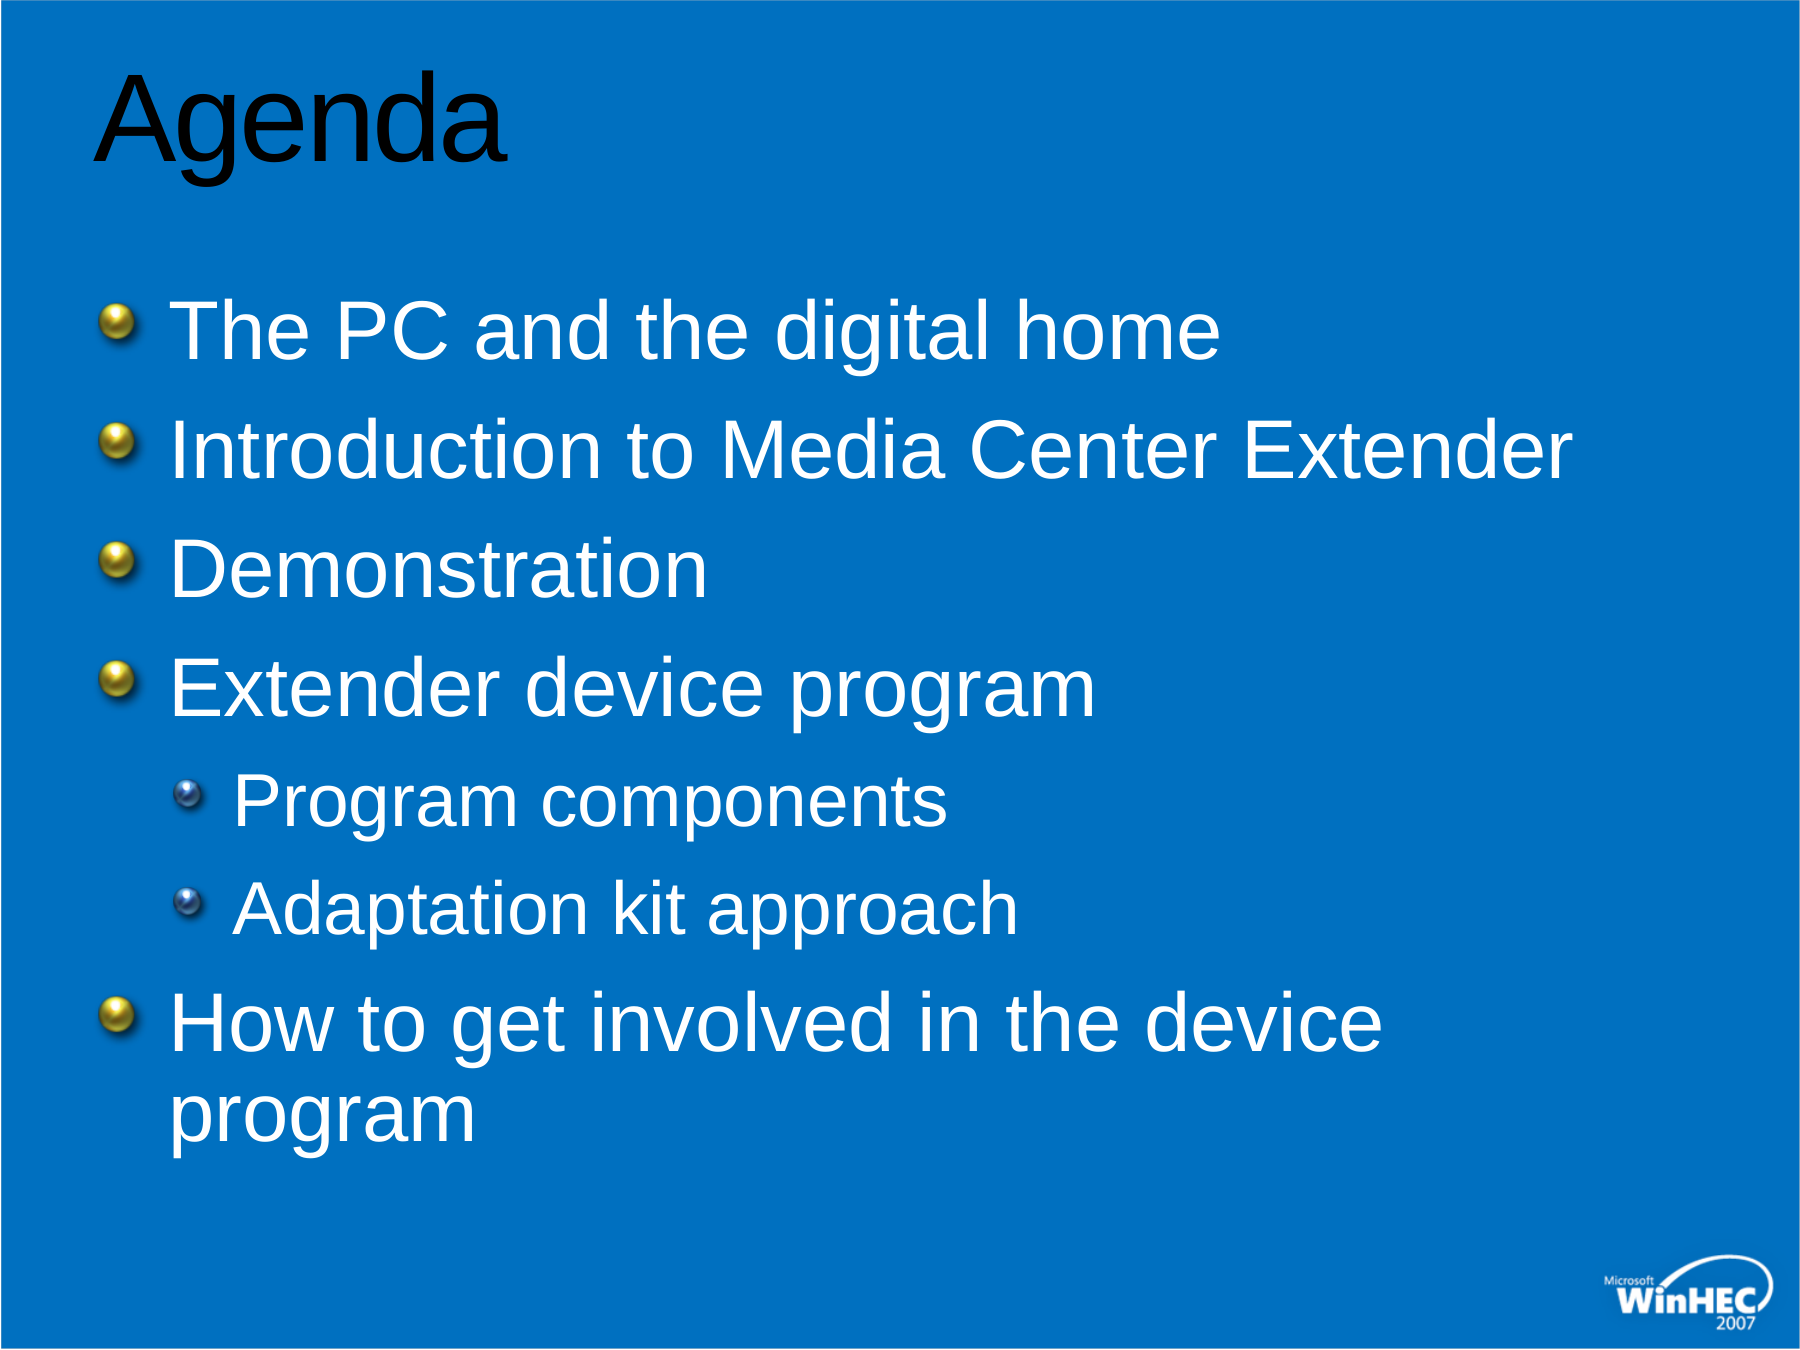

# Agenda
The PC and the digital home
Introduction to Media Center Extender
Demonstration
Extender device program
Program components
Adaptation kit approach
How to get involved in the device program